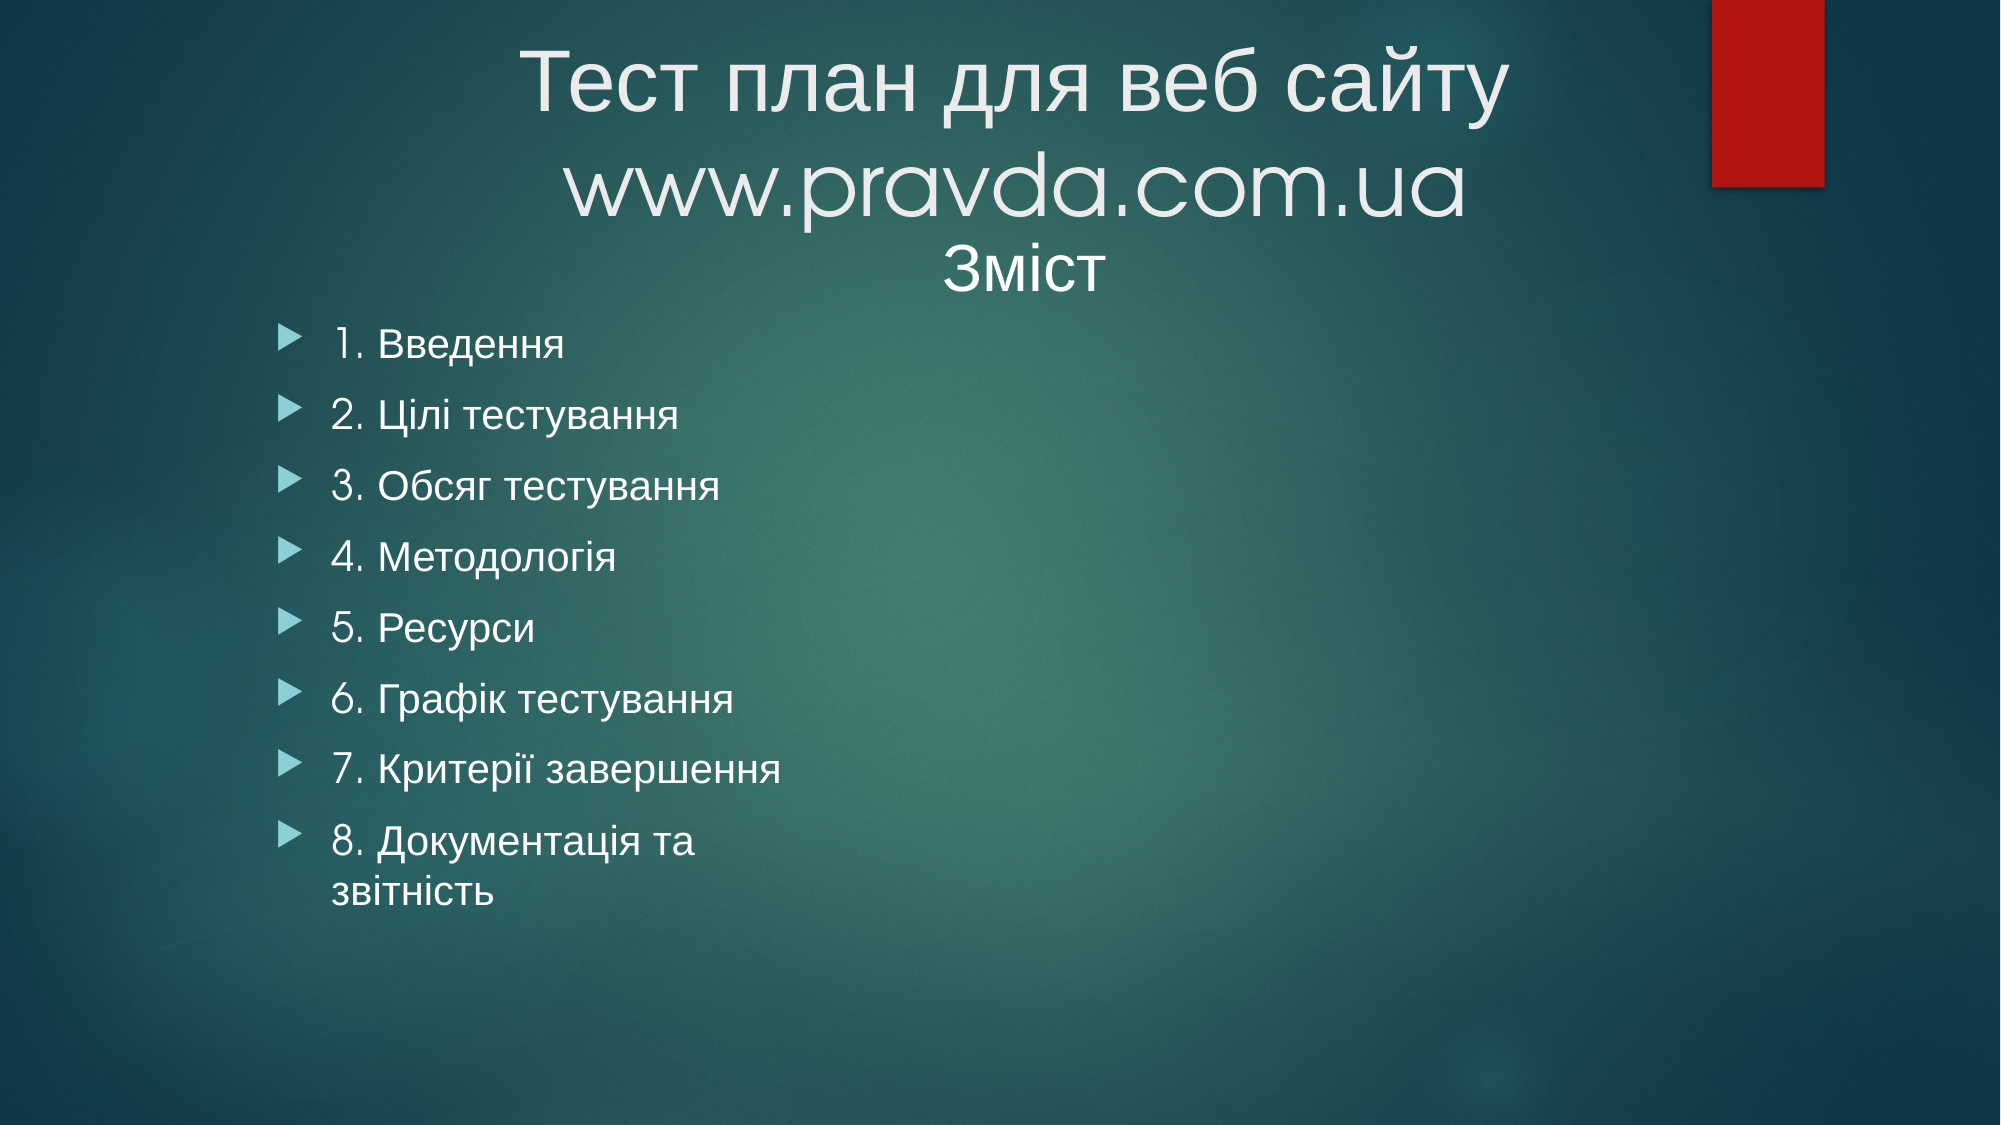

# Тест план для веб сайту www.pravda.com.ua
Зміст

1. Введення
2. Цілі тестування
3. Обсяг тестування
4. Методологія
5. Ресурси
6. Графік тестування
7. Критерії завершення
8. Документація та звітність